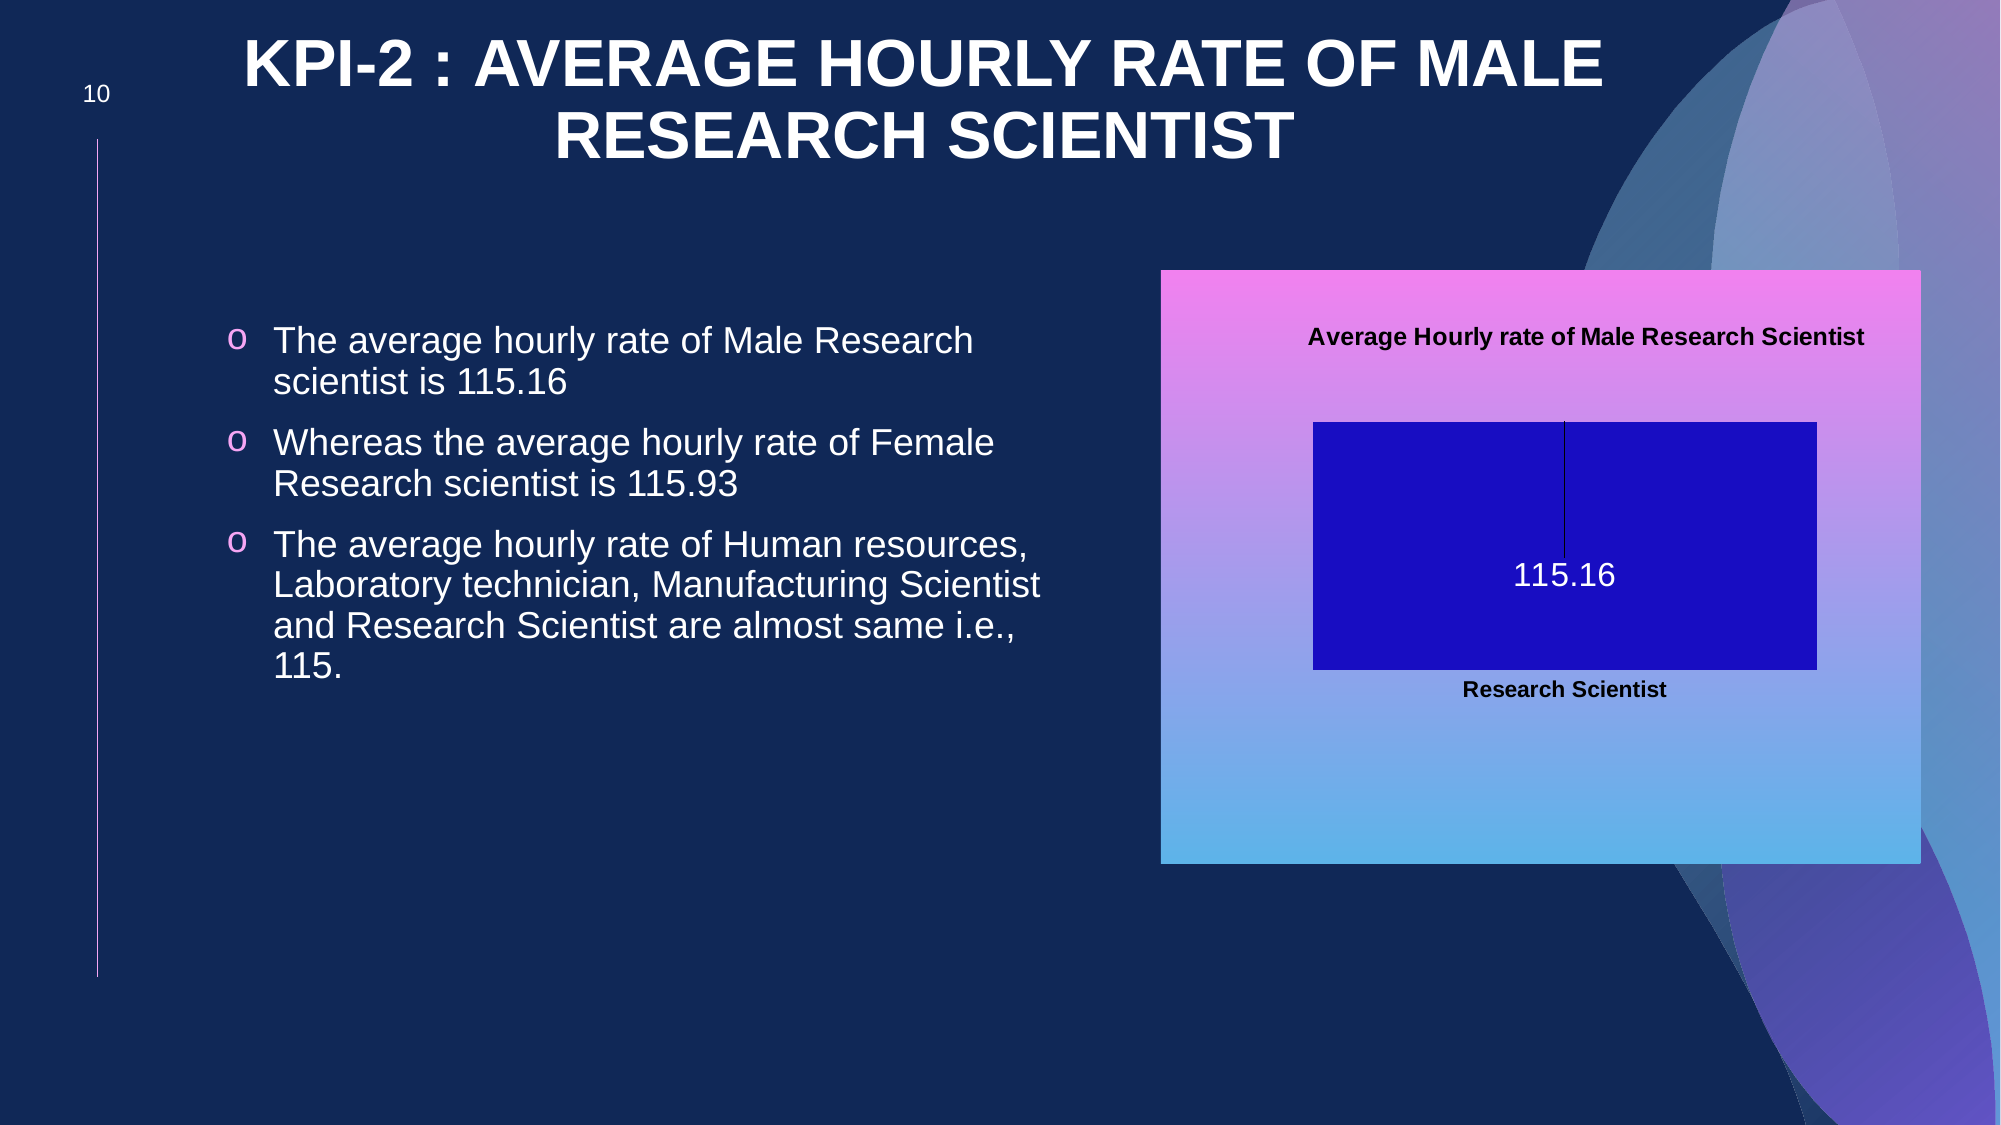

# KPI-2 : Average Hourly rate of Male Research Scientist
10

### Chart: Average Hourly rate of Male Research Scientist

| Category | Total |
|---|---|
| Research Scientist | 115.16421178343948 |
The average hourly rate of Male Research scientist is 115.16
Whereas the average hourly rate of Female Research scientist is 115.93
The average hourly rate of Human resources, Laboratory technician, Manufacturing Scientist and Research Scientist are almost same i.e., 115.